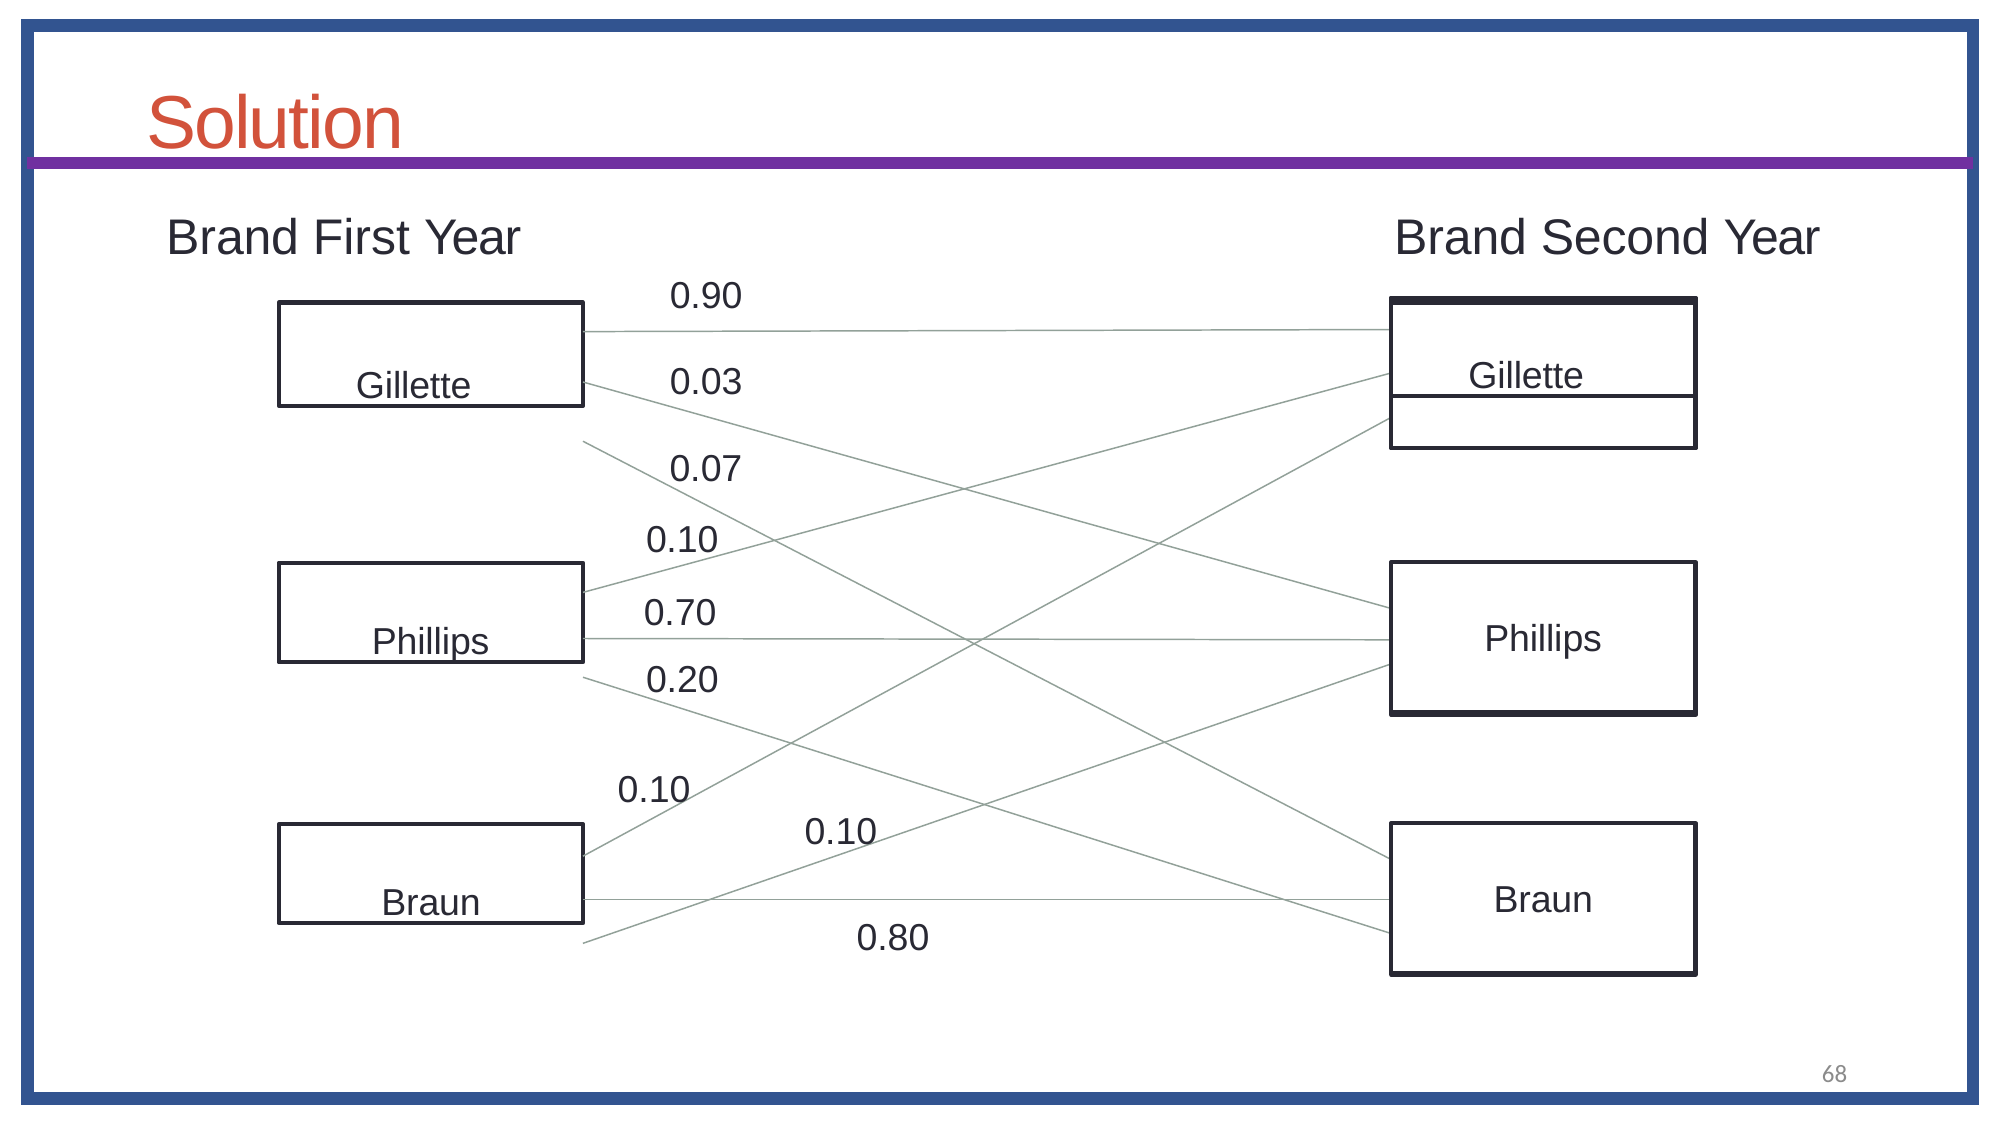

28
08-10-2016

# Solution
Brand First Year
Brand Second Year
0.90

Gillette

Gillette

Good Day
0.03
0.07
0.10

Phillips

0.70
Phillips
Monaco
0.20
0.10
0.10

Braun

Braun
Marie
0.80
68